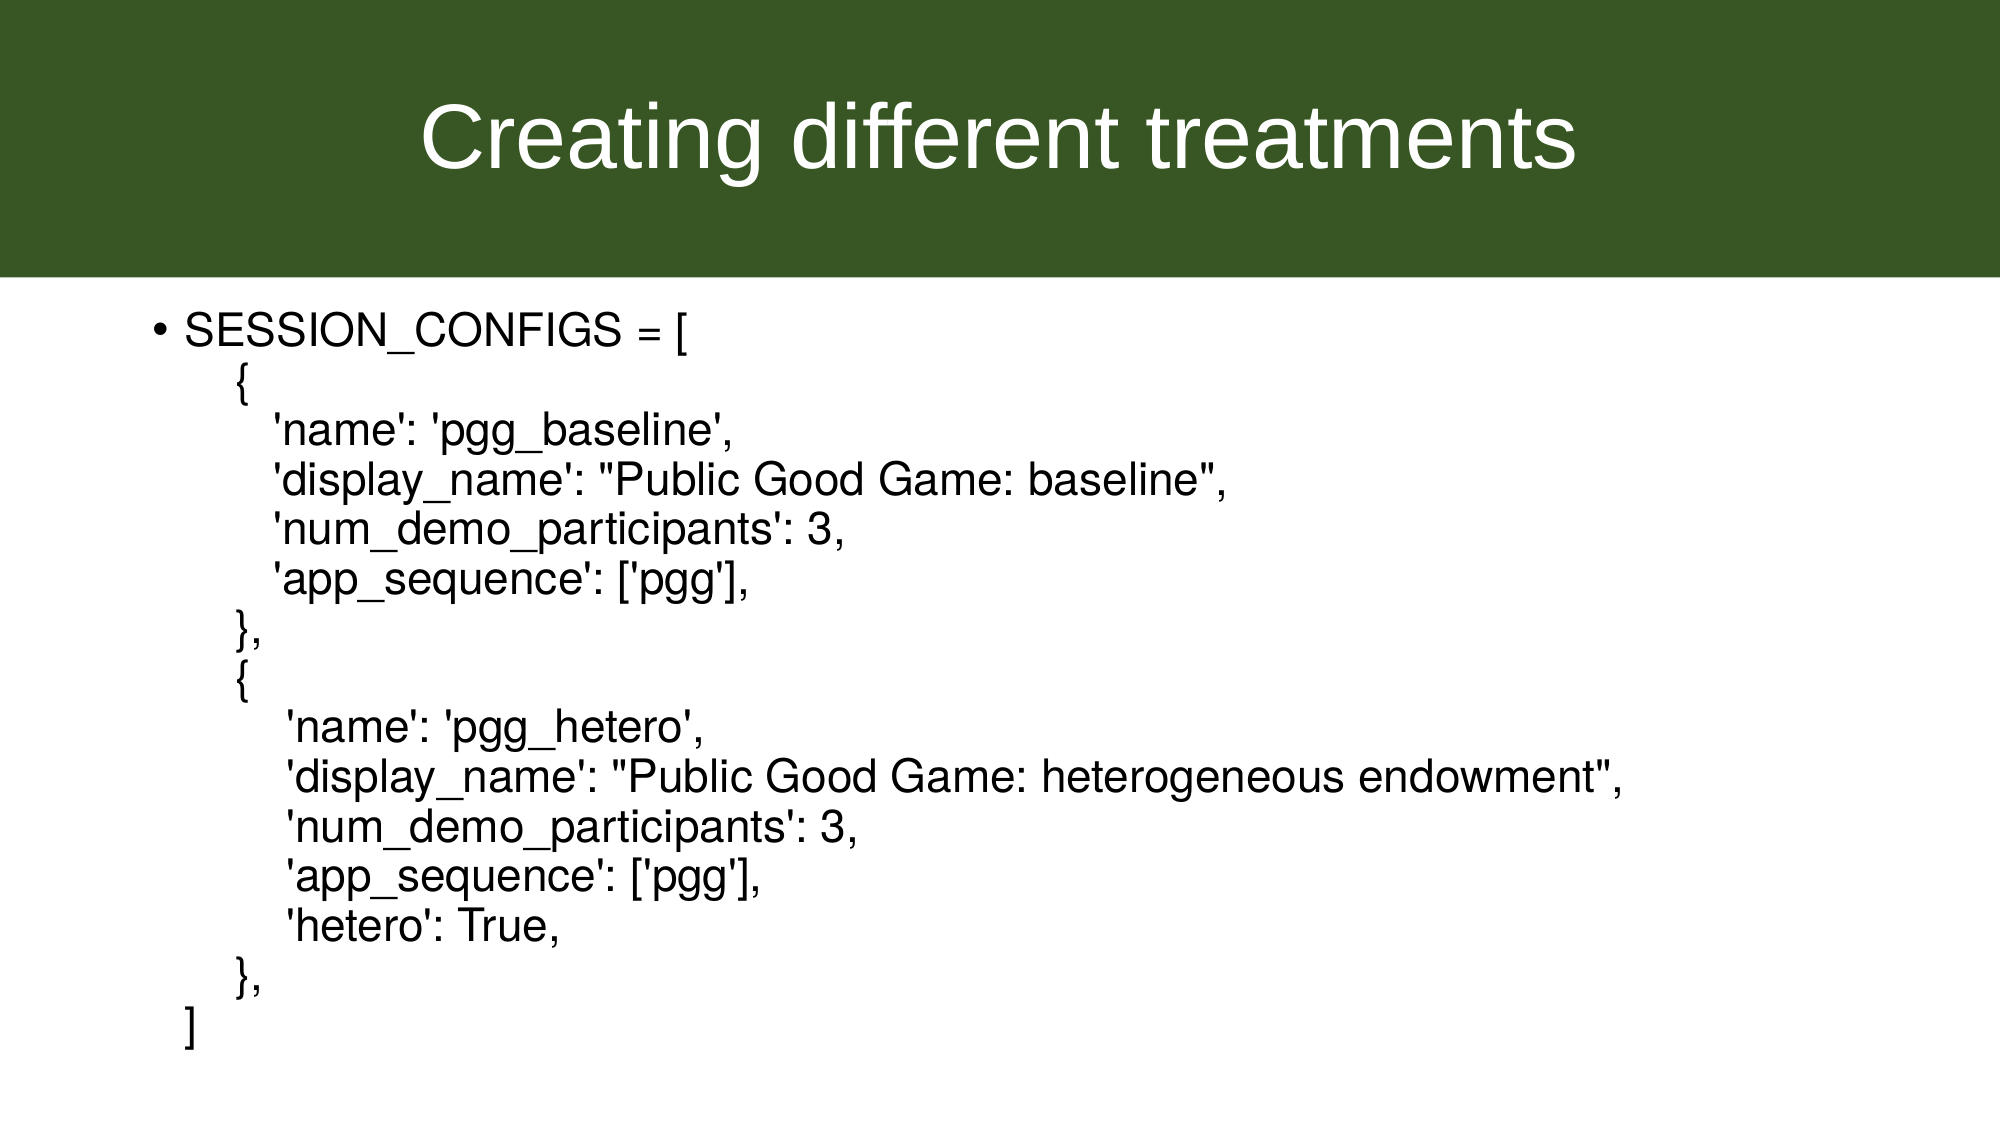

# Creating different treatments
SESSION_CONFIGS = [
    {
       'name': 'pgg_baseline',
       'display_name': "Public Good Game: baseline",
       'num_demo_participants': 3,
       'app_sequence': ['pgg'],
    },
    {
        'name': 'pgg_hetero',
        'display_name': "Public Good Game: heterogeneous endowment",
        'num_demo_participants': 3,
        'app_sequence': ['pgg'],
        'hetero': True,
    },
]